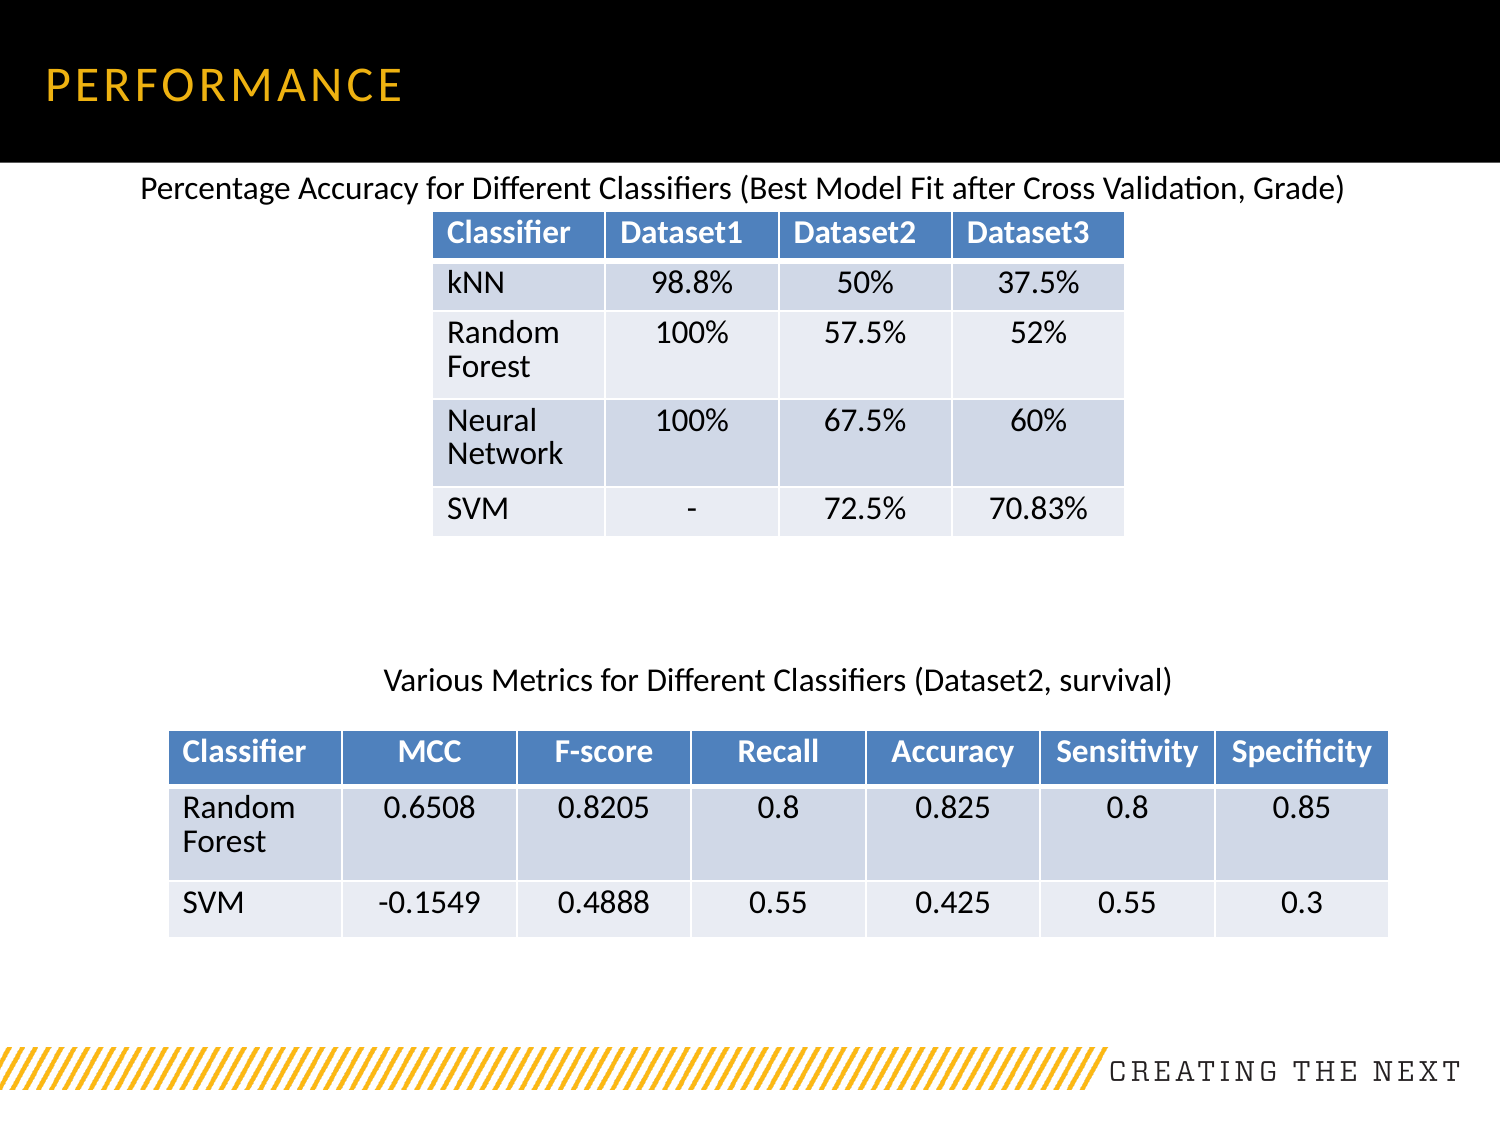

# Performance
Percentage Accuracy for Different Classifiers (Best Model Fit after Cross Validation, Grade)
| Classifier | Dataset1 | Dataset2 | Dataset3 |
| --- | --- | --- | --- |
| kNN | 98.8% | 50% | 37.5% |
| Random Forest | 100% | 57.5% | 52% |
| Neural Network | 100% | 67.5% | 60% |
| SVM | - | 72.5% | 70.83% |
Various Metrics for Different Classifiers (Dataset2, survival)
| Classifier | MCC | F-score | Recall | Accuracy | Sensitivity | Specificity |
| --- | --- | --- | --- | --- | --- | --- |
| Random Forest | 0.6508 | 0.8205 | 0.8 | 0.825 | 0.8 | 0.85 |
| SVM | -0.1549 | 0.4888 | 0.55 | 0.425 | 0.55 | 0.3 |